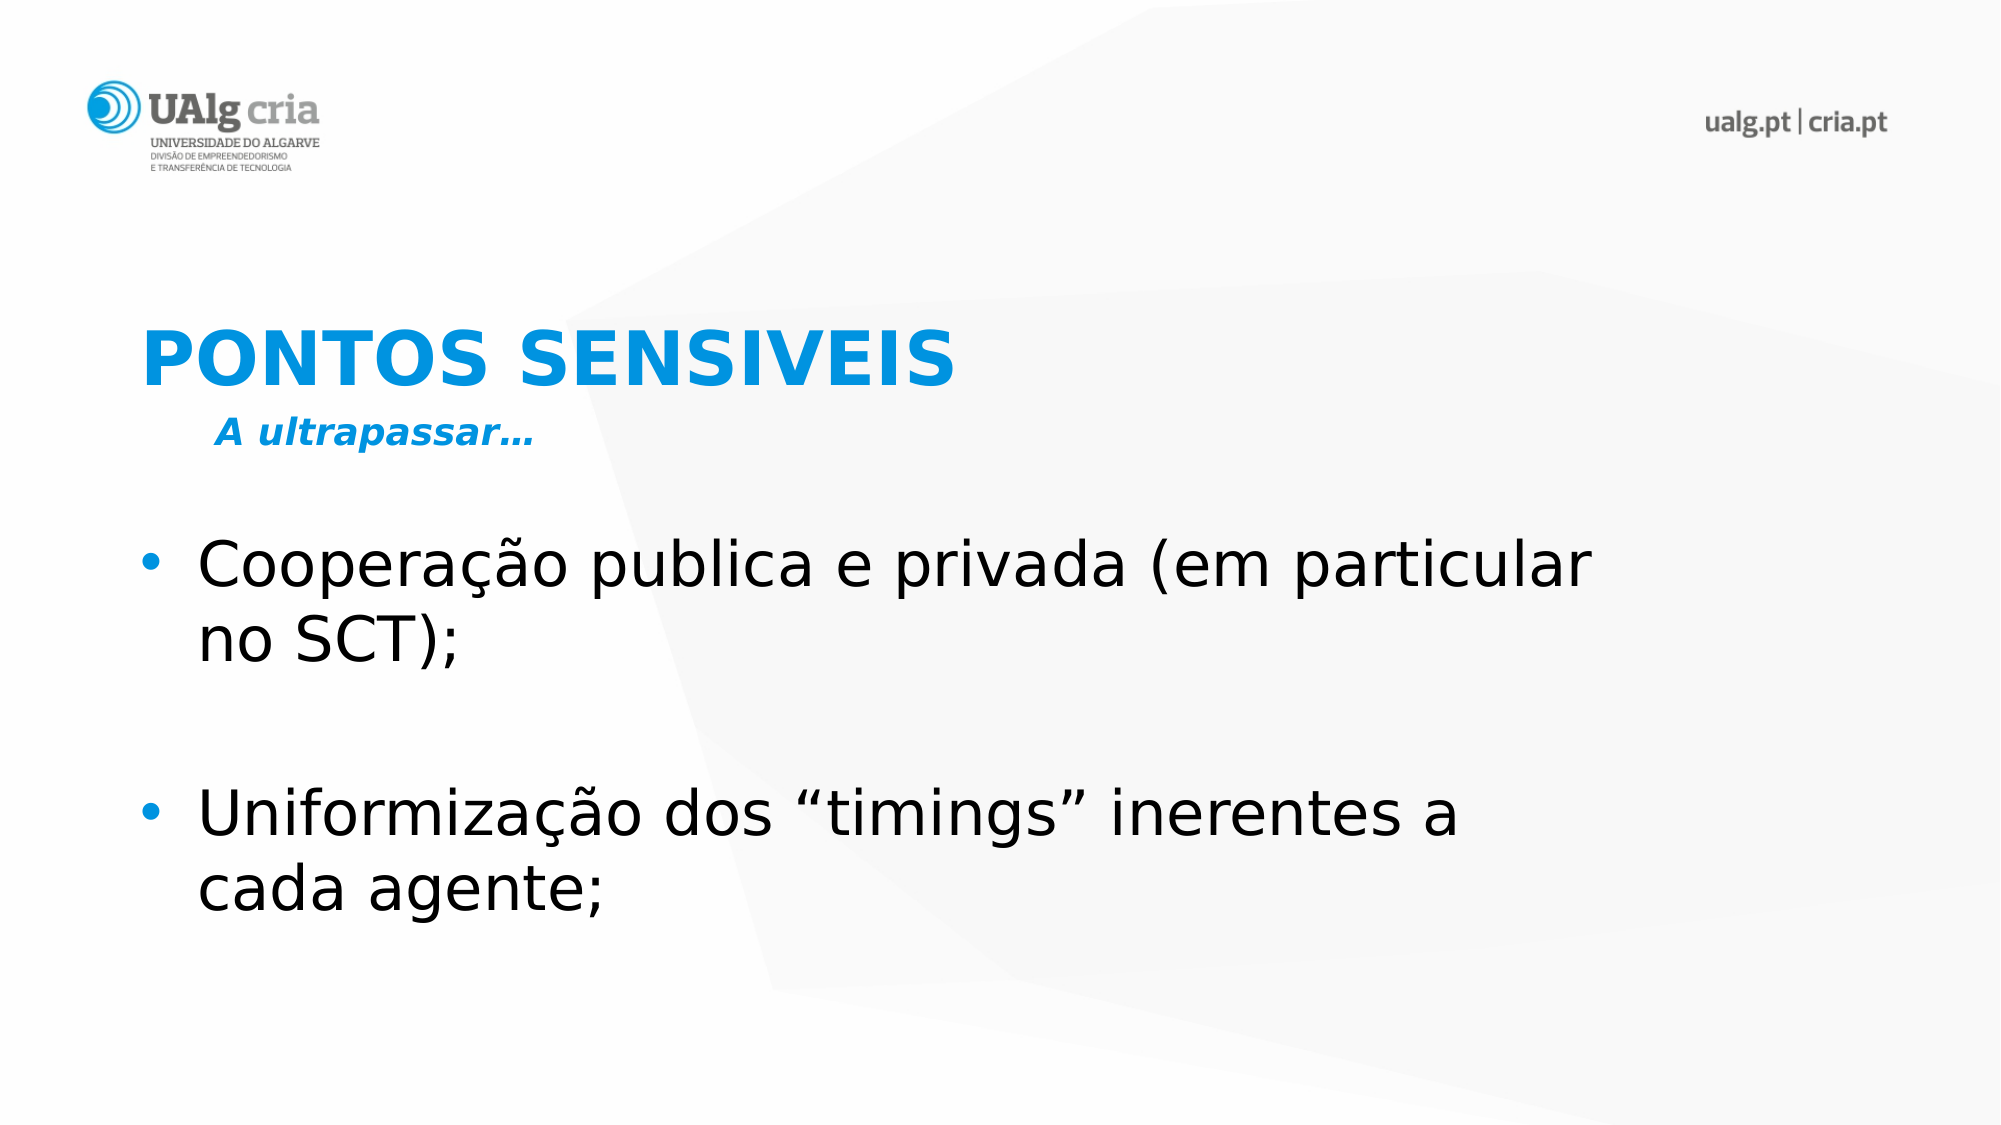

PONTOS SENSIVEIS
A ultrapassar…

Cooperação publica e privada (em particular no SCT);

Uniformização dos “timings” inerentes a cada agente;